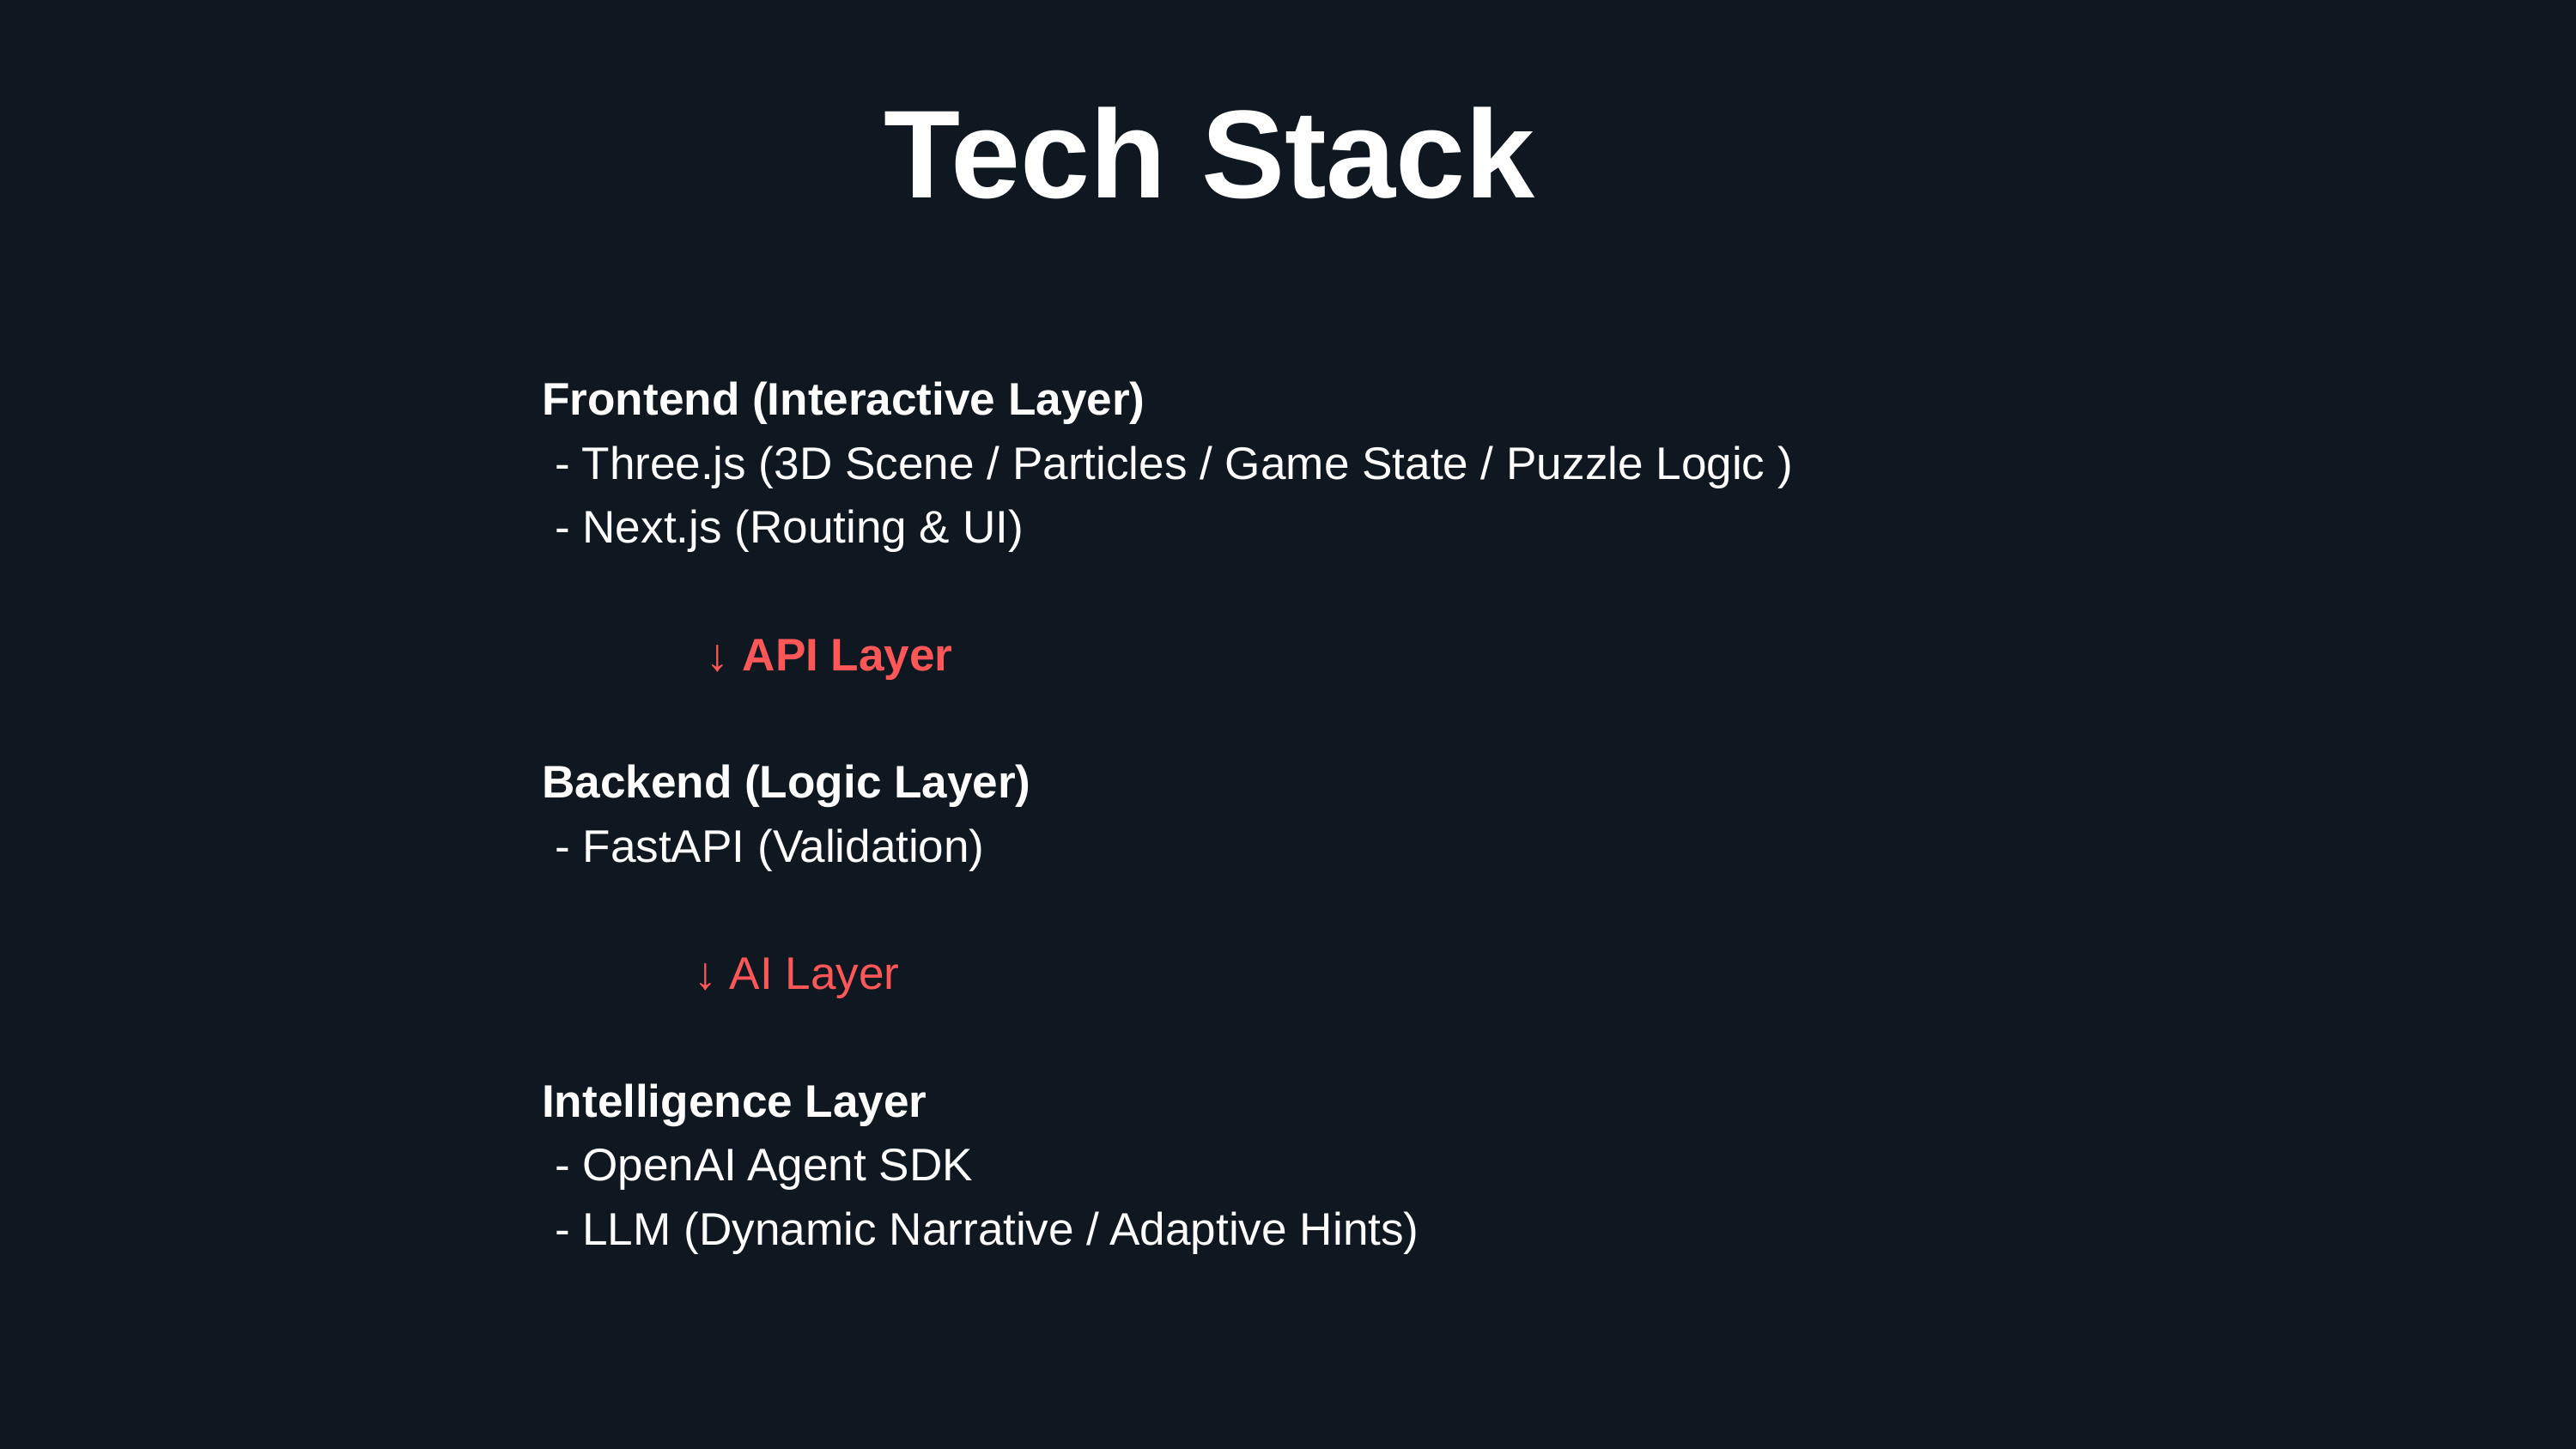

Tech Stack
Frontend (Interactive Layer)
 - Three.js (3D Scene / Particles / Game State / Puzzle Logic )
 - Next.js (Routing & UI)

             ↓ API Layer

Backend (Logic Layer)
 - FastAPI (Validation)

            ↓ AI Layer

Intelligence Layer
 - OpenAI Agent SDK
 - LLM (Dynamic Narrative / Adaptive Hints)